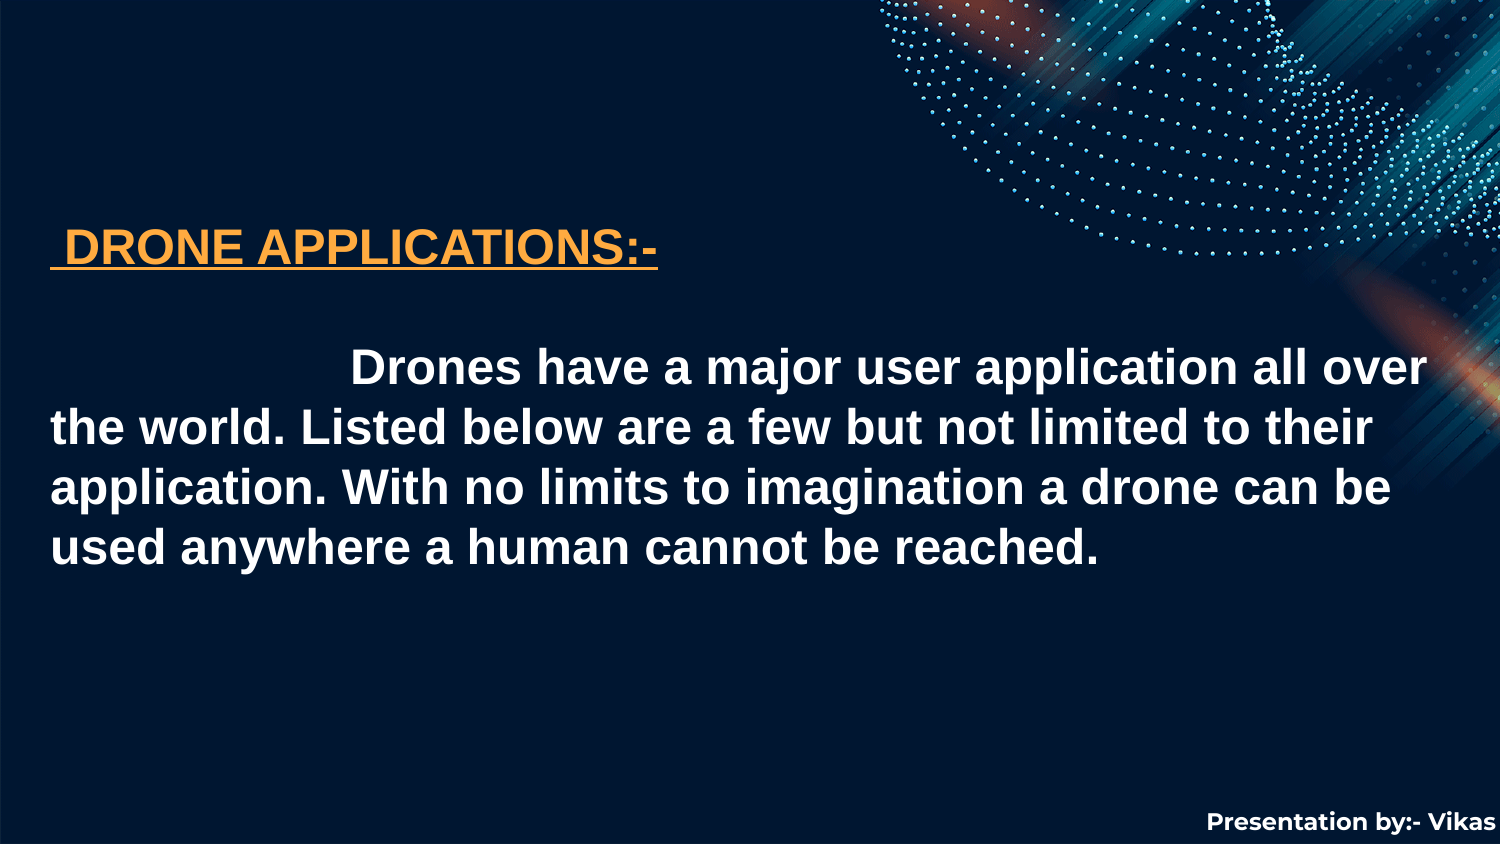

# DRONE APPLICATIONS:- Drones have a major user application all over the world. Listed below are a few but not limited to their application. With no limits to imagination a drone can be used anywhere a human cannot be reached.
Presentation by:- Vikas